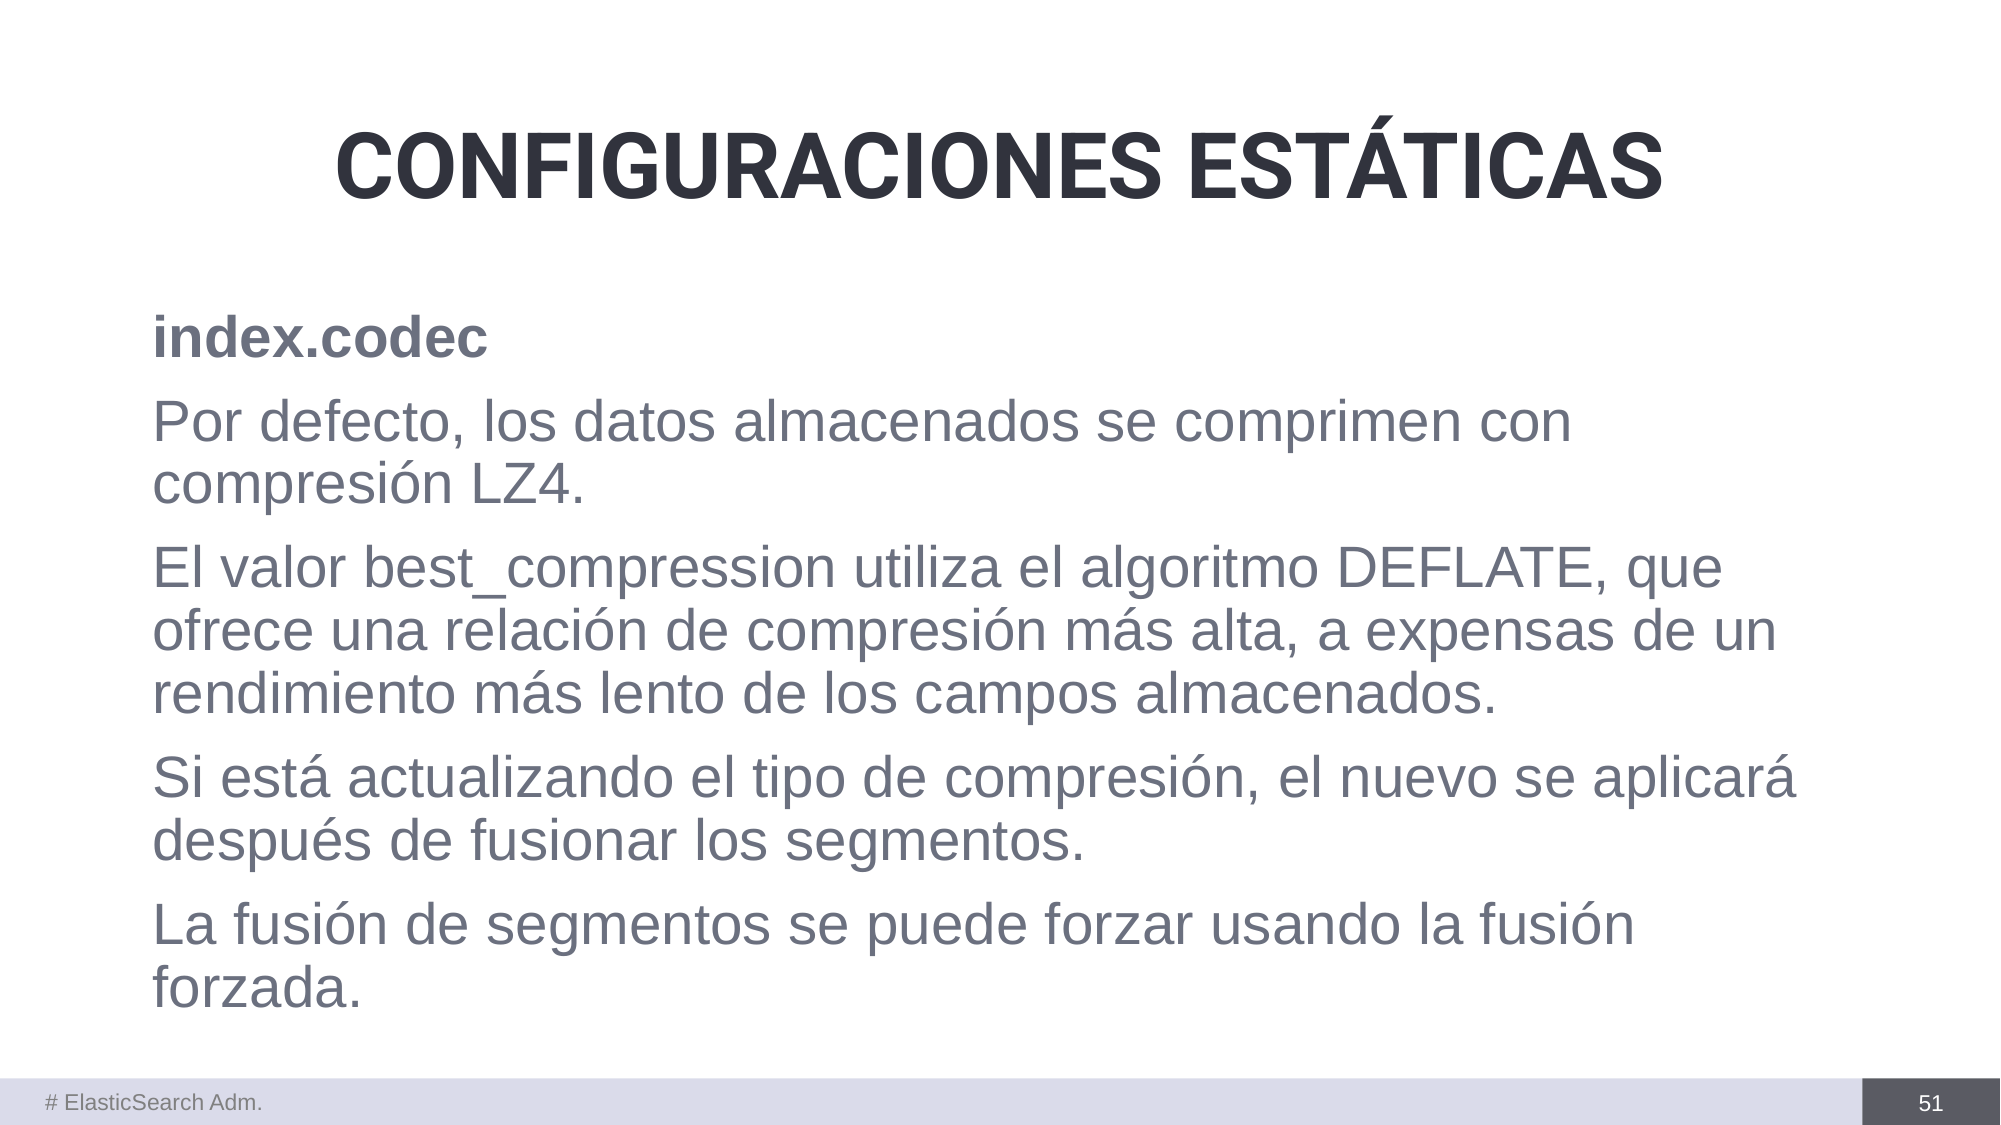

# CONFIGURACIONES ESTÁTICAS
index.codec
Por defecto, los datos almacenados se comprimen con compresión LZ4.
El valor best_compression utiliza el algoritmo DEFLATE, que ofrece una relación de compresión más alta, a expensas de un rendimiento más lento de los campos almacenados.
Si está actualizando el tipo de compresión, el nuevo se aplicará después de fusionar los segmentos.
La fusión de segmentos se puede forzar usando la fusión forzada.
# ElasticSearch Adm.
51